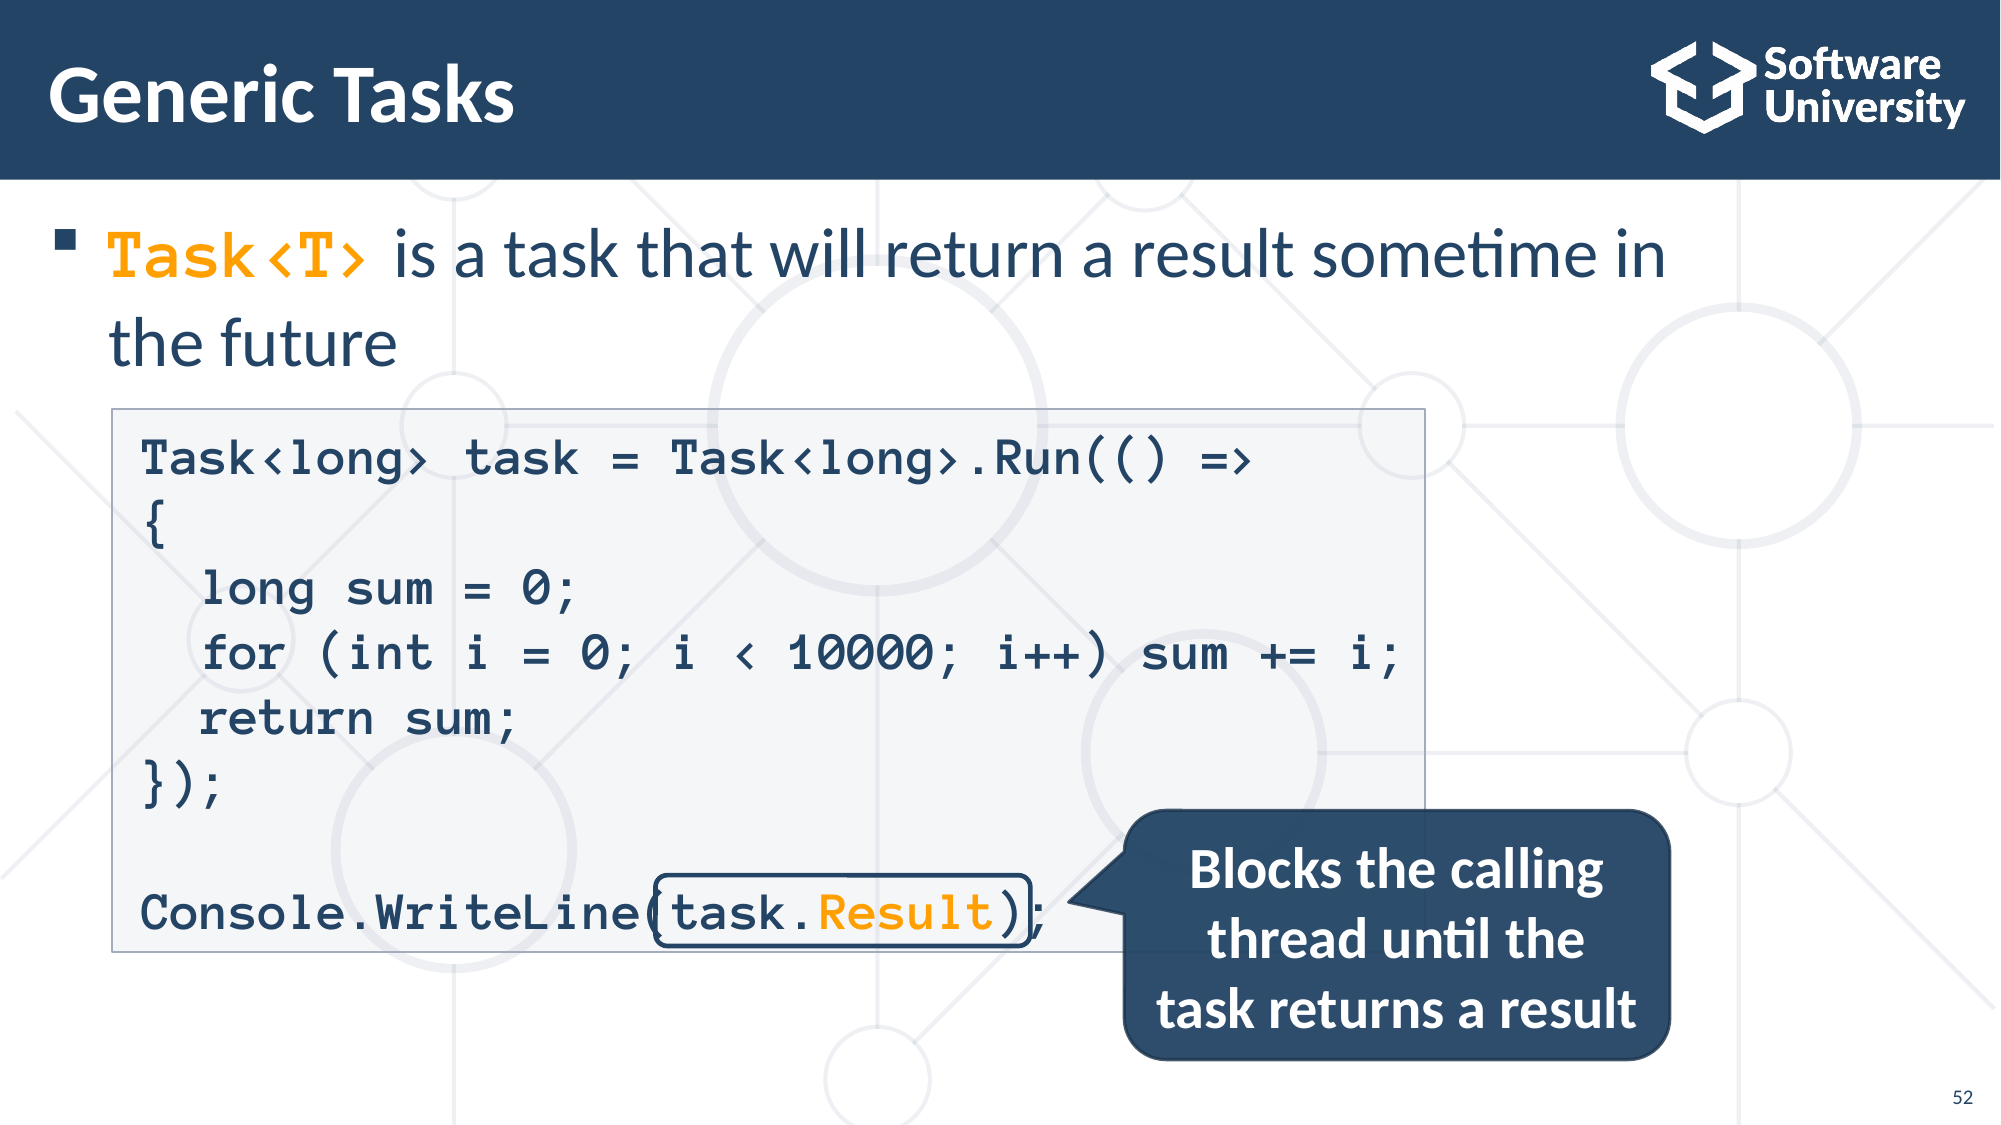

# Generic Tasks
Task<T> is a task that will return a result sometime in the future

Task<long> task = Task<long>.Run(() =>
{
  long sum = 0;
  for (int i = 0; i < 10000; i++) sum += i;
  return sum;
});

Console.WriteLine(task.Result);
Blocks the calling thread until the task returns a result

52